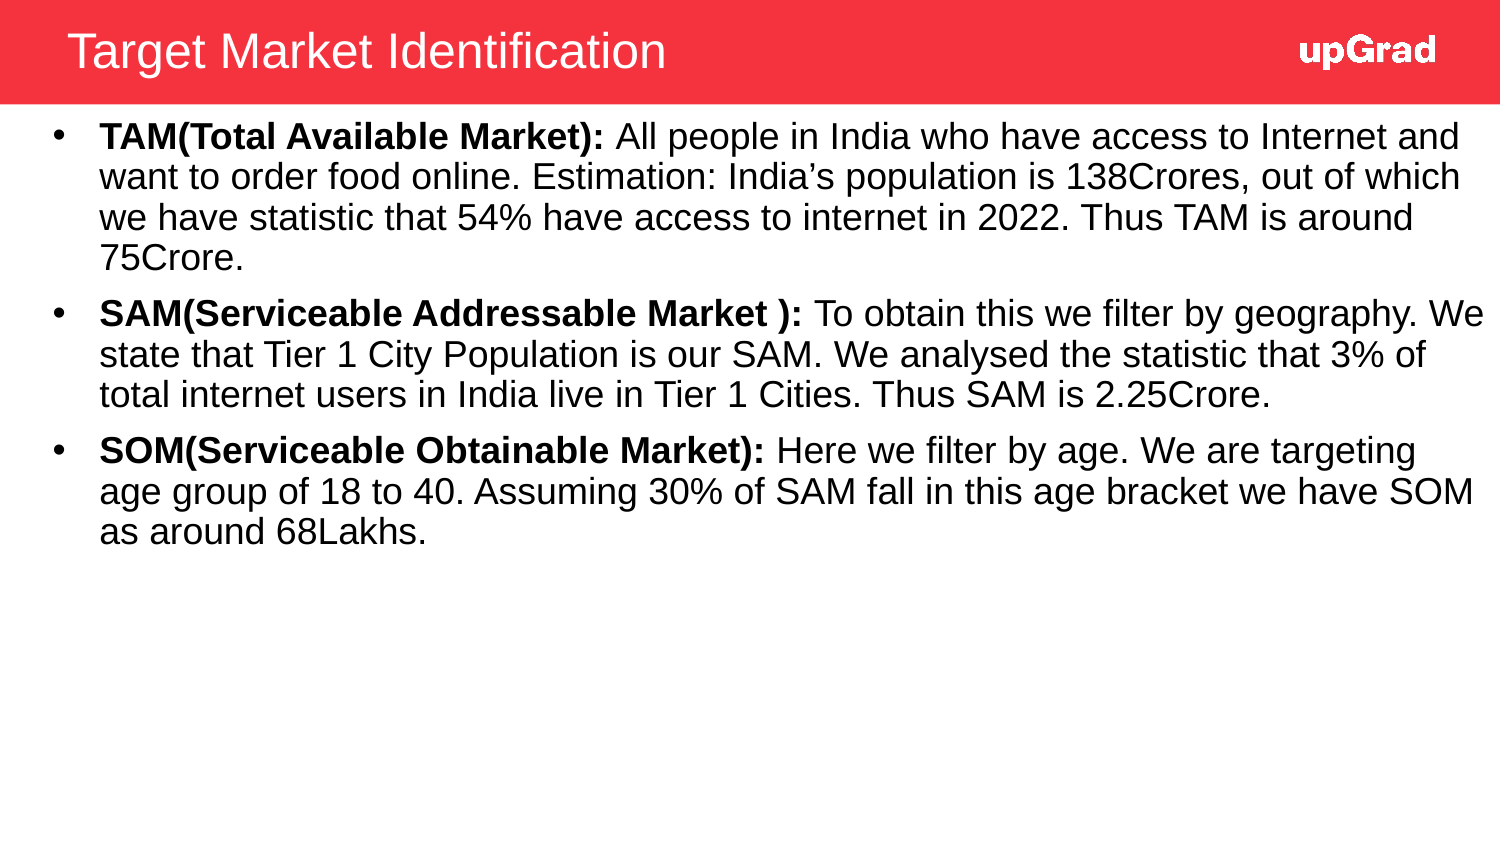

# Target Market Identification
TAM(Total Available Market): All people in India who have access to Internet and want to order food online. Estimation: India’s population is 138Crores, out of which we have statistic that 54% have access to internet in 2022. Thus TAM is around 75Crore.
SAM(Serviceable Addressable Market ): To obtain this we filter by geography. We state that Tier 1 City Population is our SAM. We analysed the statistic that 3% of total internet users in India live in Tier 1 Cities. Thus SAM is 2.25Crore.
SOM(Serviceable Obtainable Market): Here we filter by age. We are targeting age group of 18 to 40. Assuming 30% of SAM fall in this age bracket we have SOM as around 68Lakhs.